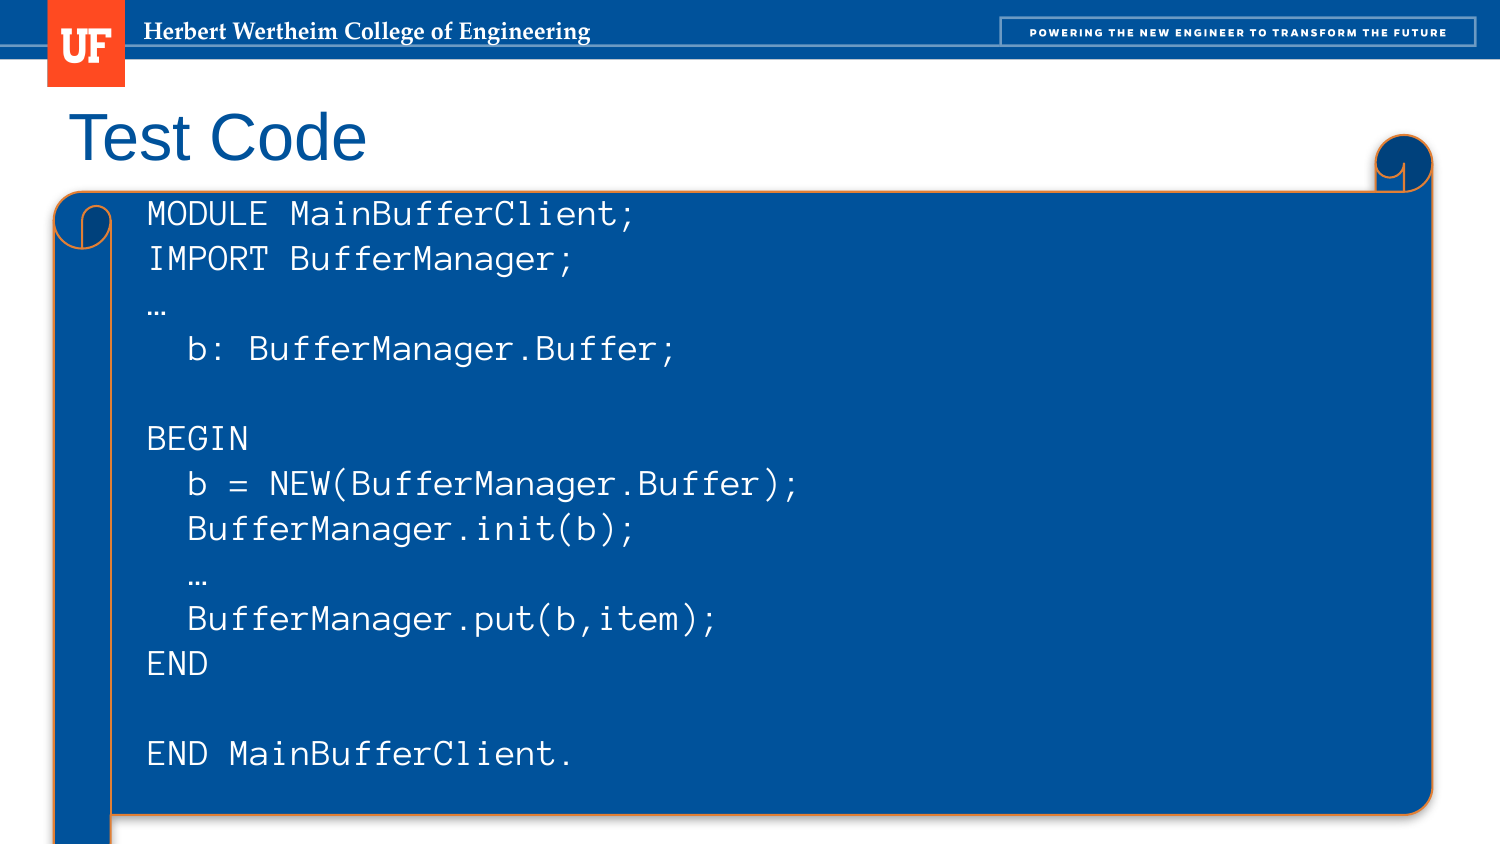

# Test Code
MODULE MainBufferClient;
IMPORT BufferManager;
…
  b: BufferManager.Buffer;

BEGIN
  b = NEW(BufferManager.Buffer);
  BufferManager.init(b);
  …
  BufferManager.put(b,item);
END

END MainBufferClient.